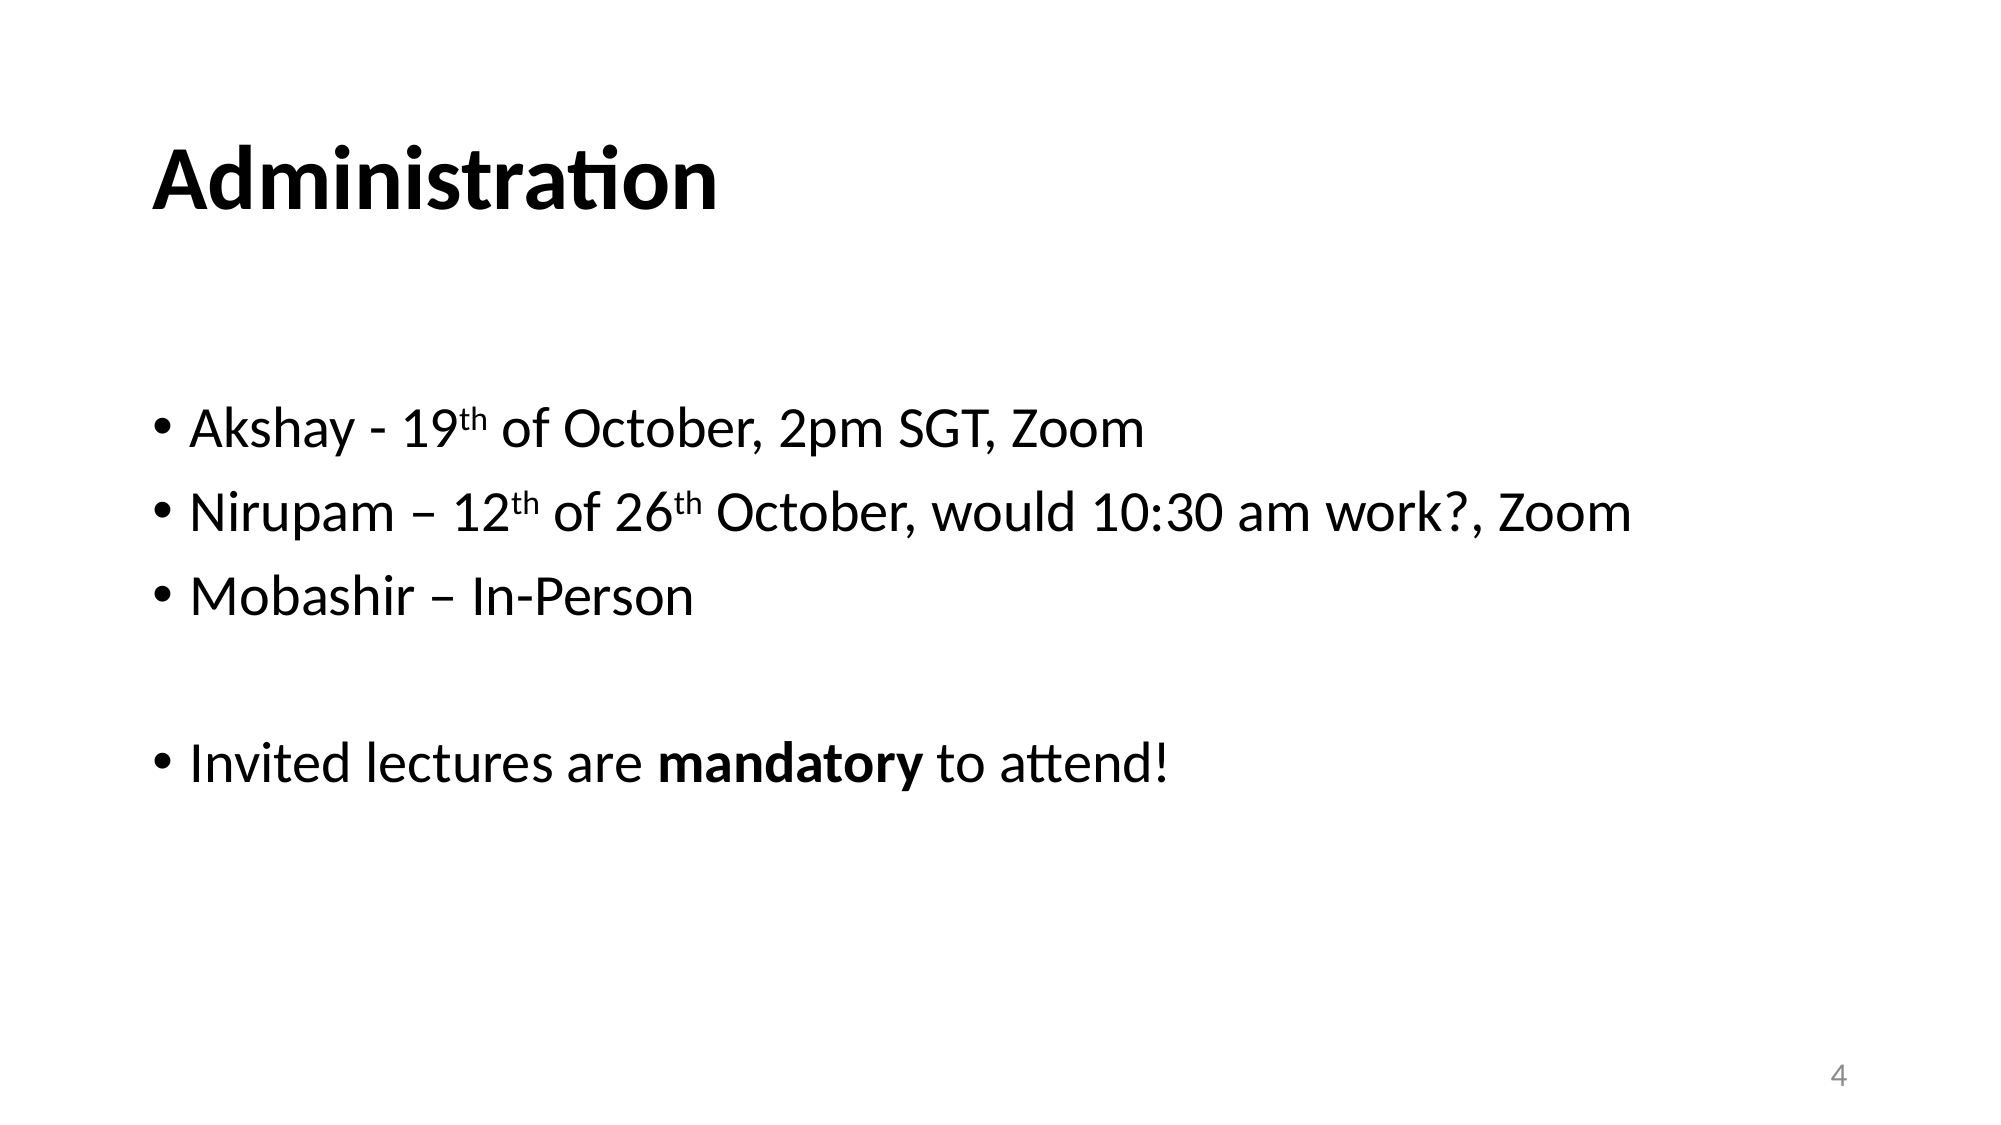

# Administration

Akshay - 19th of October, 2pm SGT, Zoom
Nirupam – 12th of 26th October, would 10:30 am work?, Zoom
Mobashir – In-Person

Invited lectures are mandatory to attend!

4